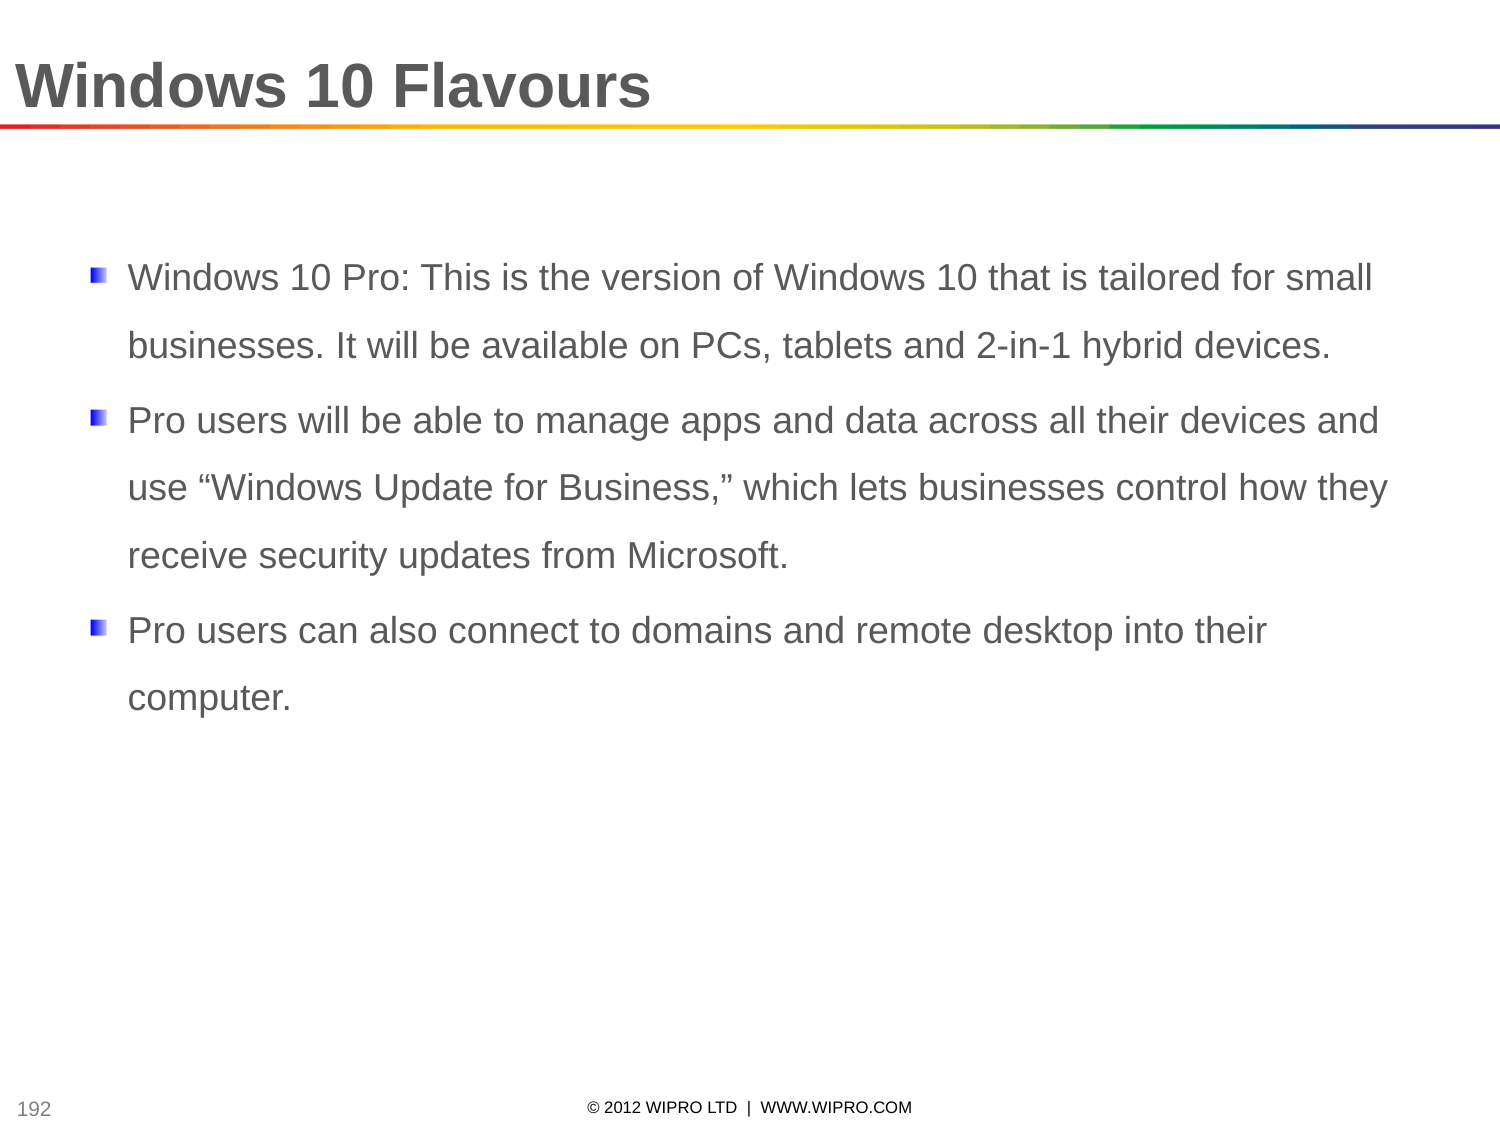

Windows 10 Flavours
Windows 10 Pro: This is the version of Windows 10 that is tailored for small businesses. It will be available on PCs, tablets and 2-in-1 hybrid devices.
Pro users will be able to manage apps and data across all their devices and use “Windows Update for Business,” which lets businesses control how they receive security updates from Microsoft.
Pro users can also connect to domains and remote desktop into their computer.